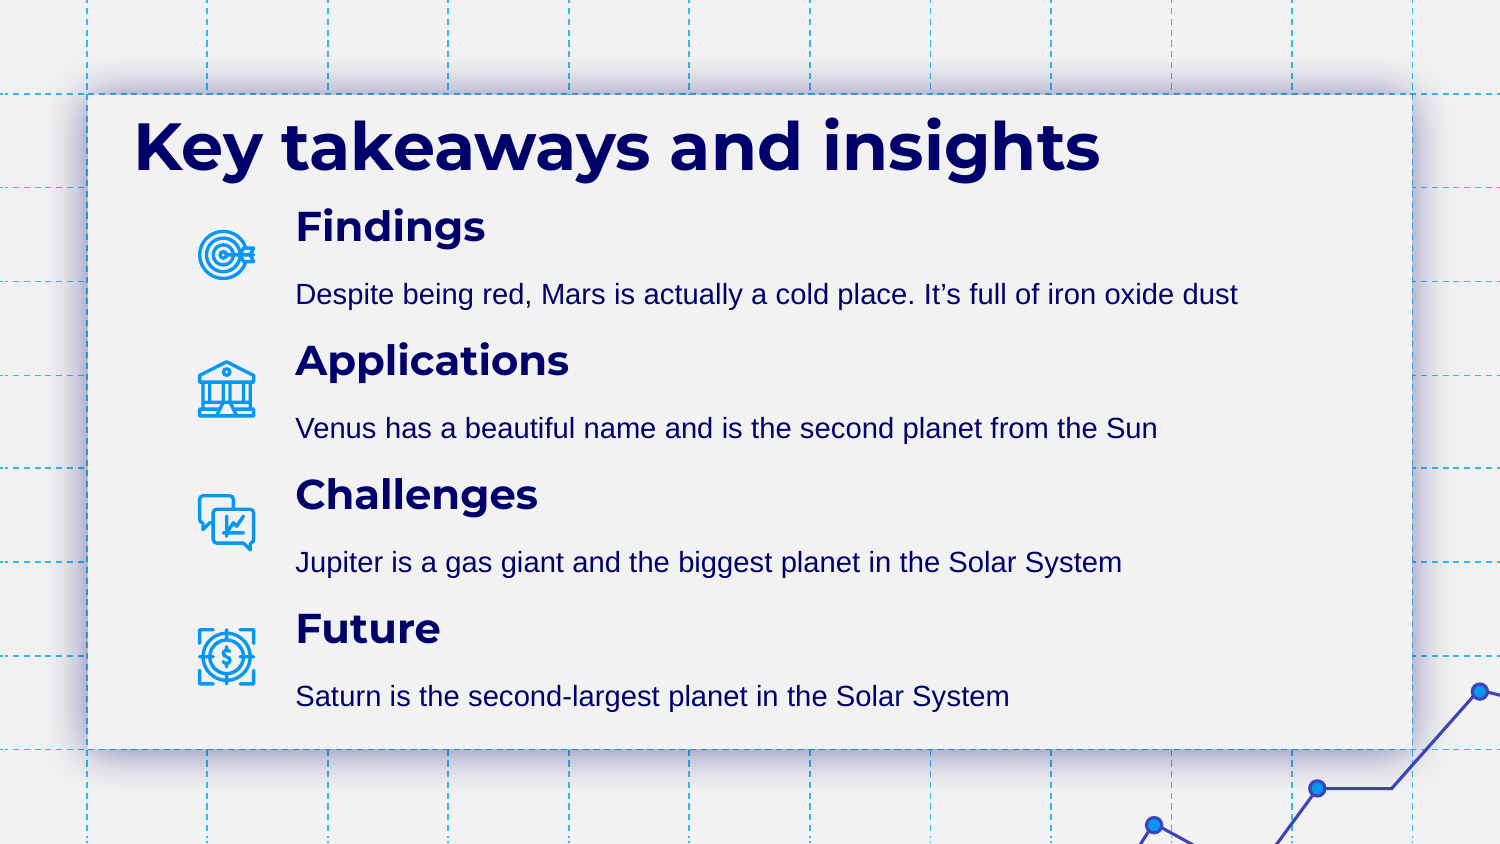

# Key takeaways and insights
Findings

Despite being red, Mars is actually a cold place. It’s full of iron oxide dust
Applications

Venus has a beautiful name and is the second planet from the Sun
Challenges

Jupiter is a gas giant and the biggest planet in the Solar System
Future

Saturn is the second-largest planet in the Solar System